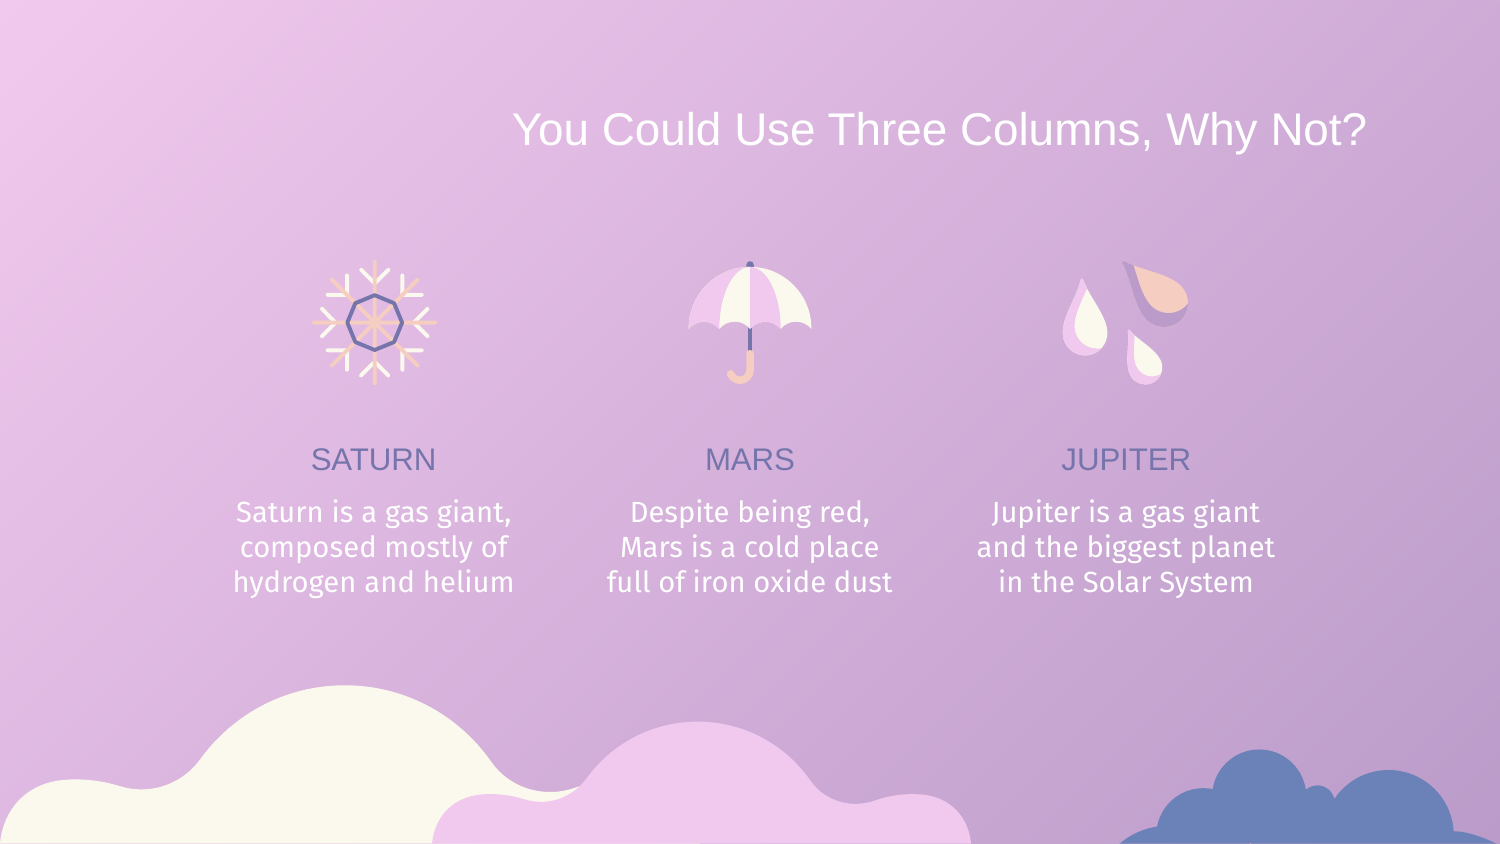

# You Could Use Three Columns, Why Not?

SATURN
MARS
JUPITER
Saturn is a gas giant, composed mostly of hydrogen and helium
Despite being red, Mars is a cold place full of iron oxide dust
Jupiter is a gas giant and the biggest planet in the Solar System